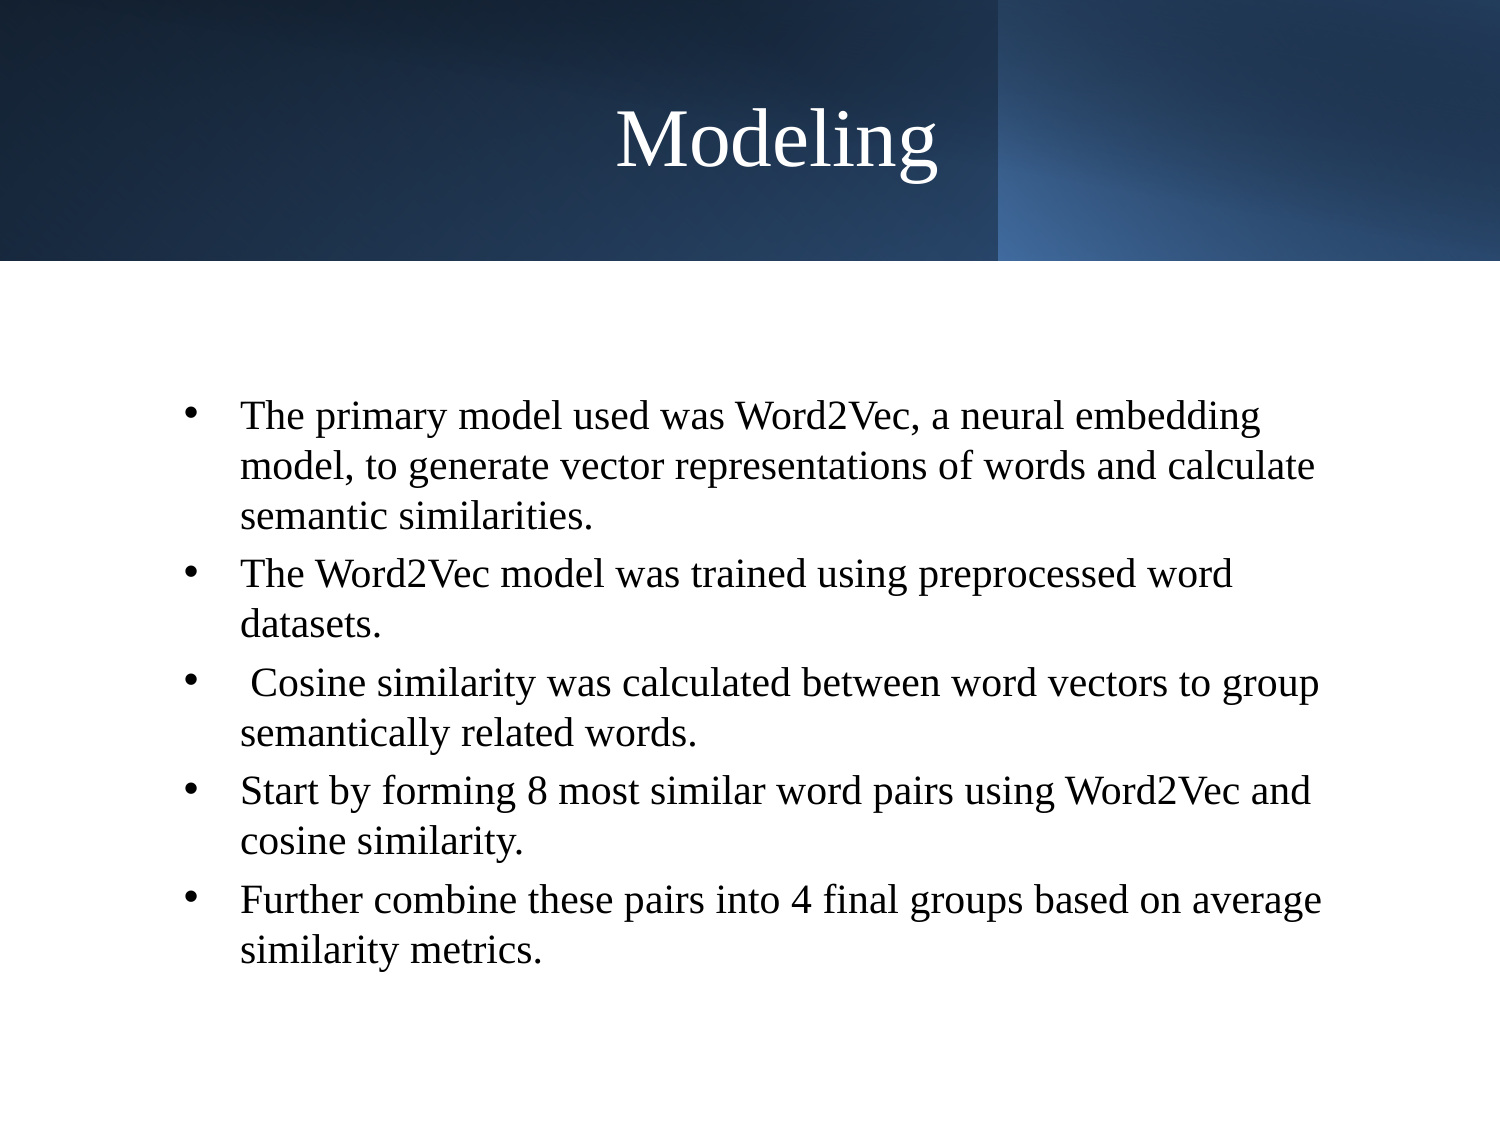

# Modeling
The primary model used was Word2Vec, a neural embedding model, to generate vector representations of words and calculate semantic similarities.
The Word2Vec model was trained using preprocessed word datasets.
 Cosine similarity was calculated between word vectors to group semantically related words.
Start by forming 8 most similar word pairs using Word2Vec and cosine similarity.
Further combine these pairs into 4 final groups based on average similarity metrics.